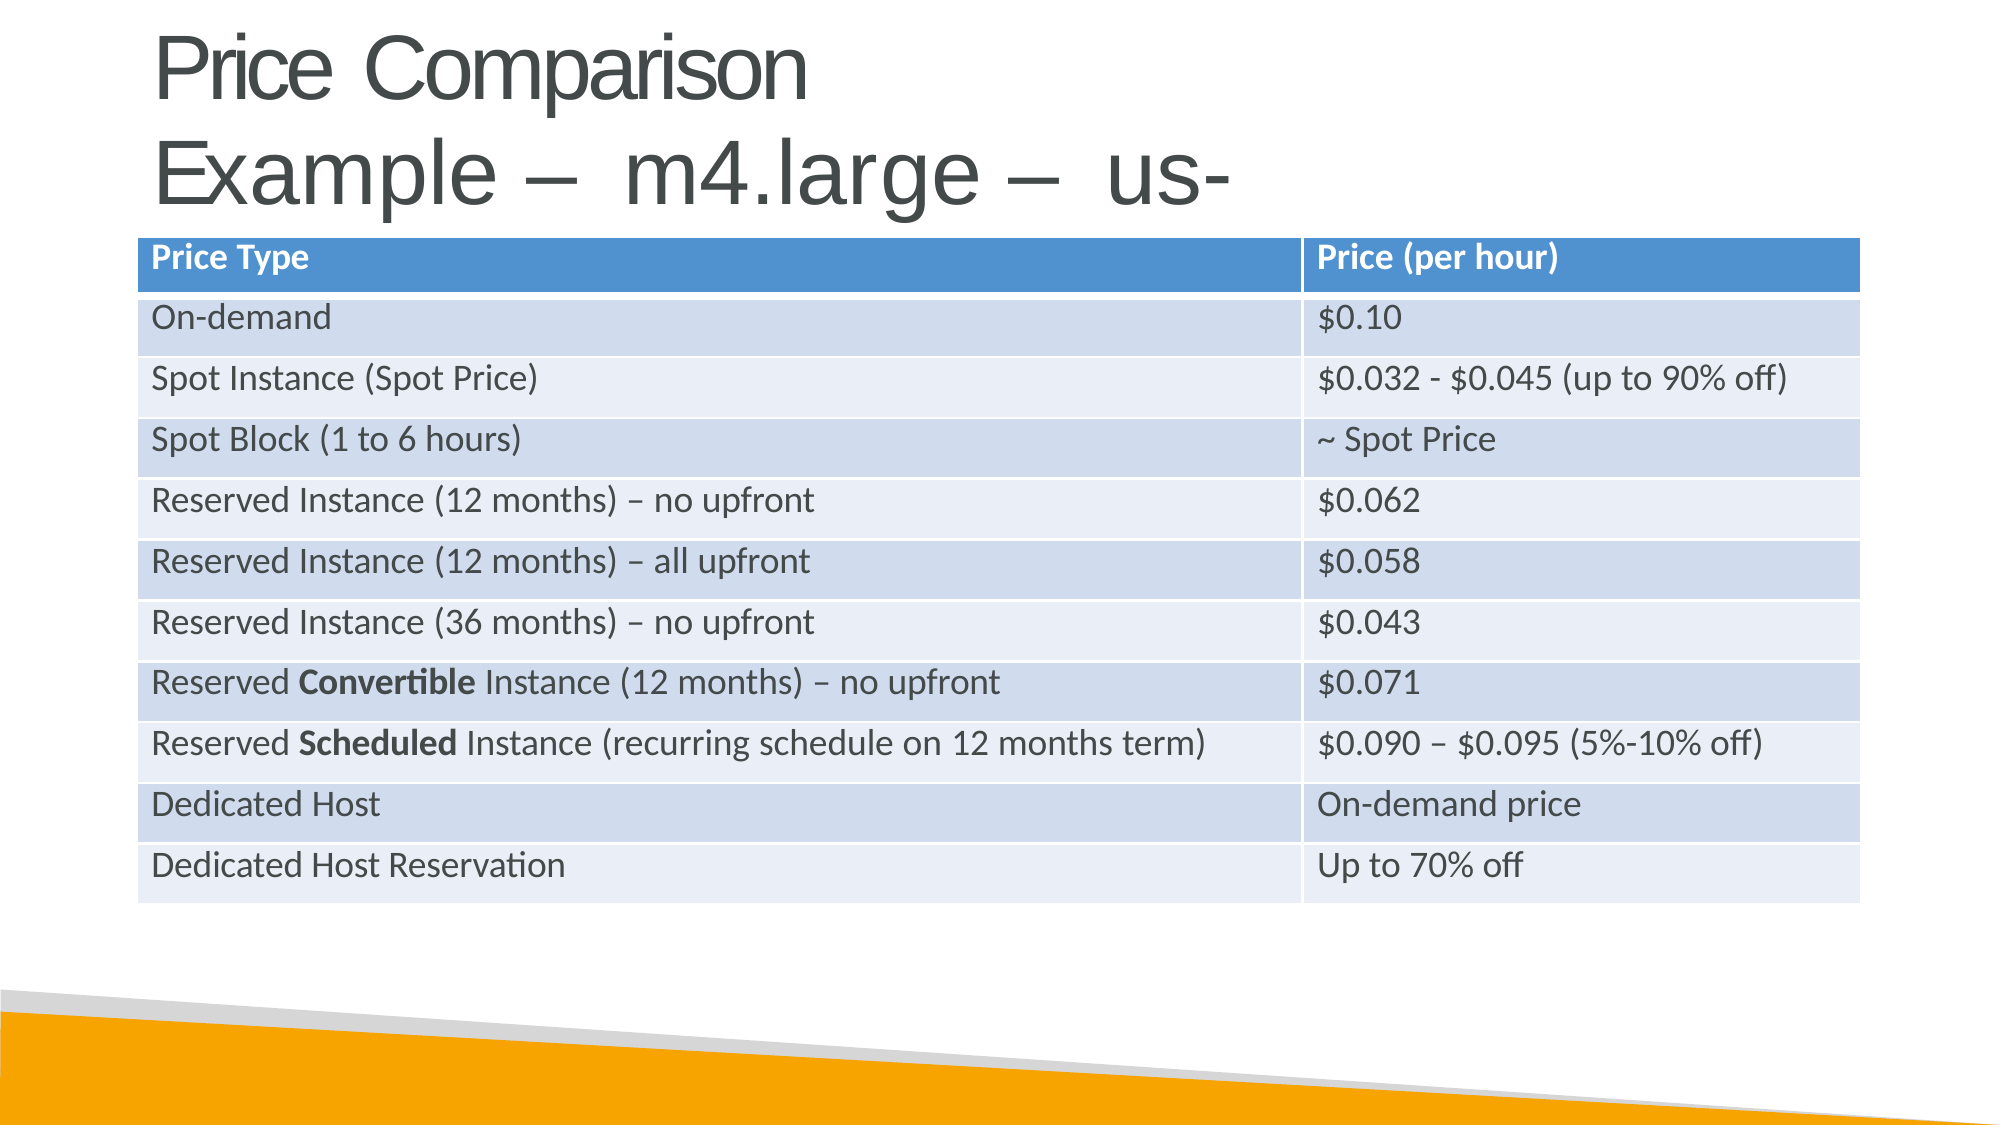

# Price Comparison
Example – m4.large – us-east-1

| Price Type | Price (per hour) |
| --- | --- |
| On-demand | $0.10 |
| Spot Instance (Spot Price) | $0.032 - $0.045 (up to 90% off) |
| Spot Block (1 to 6 hours) | ~ Spot Price |
| Reserved Instance (12 months) – no upfront | $0.062 |
| Reserved Instance (12 months) – all upfront | $0.058 |
| Reserved Instance (36 months) – no upfront | $0.043 |
| Reserved Convertible Instance (12 months) – no upfront | $0.071 |
| Reserved Scheduled Instance (recurring schedule on 12 months term) | $0.090 – $0.095 (5%-10% off) |
| Dedicated Host | On-demand price |
| Dedicated Host Reservation | Up to 70% off |